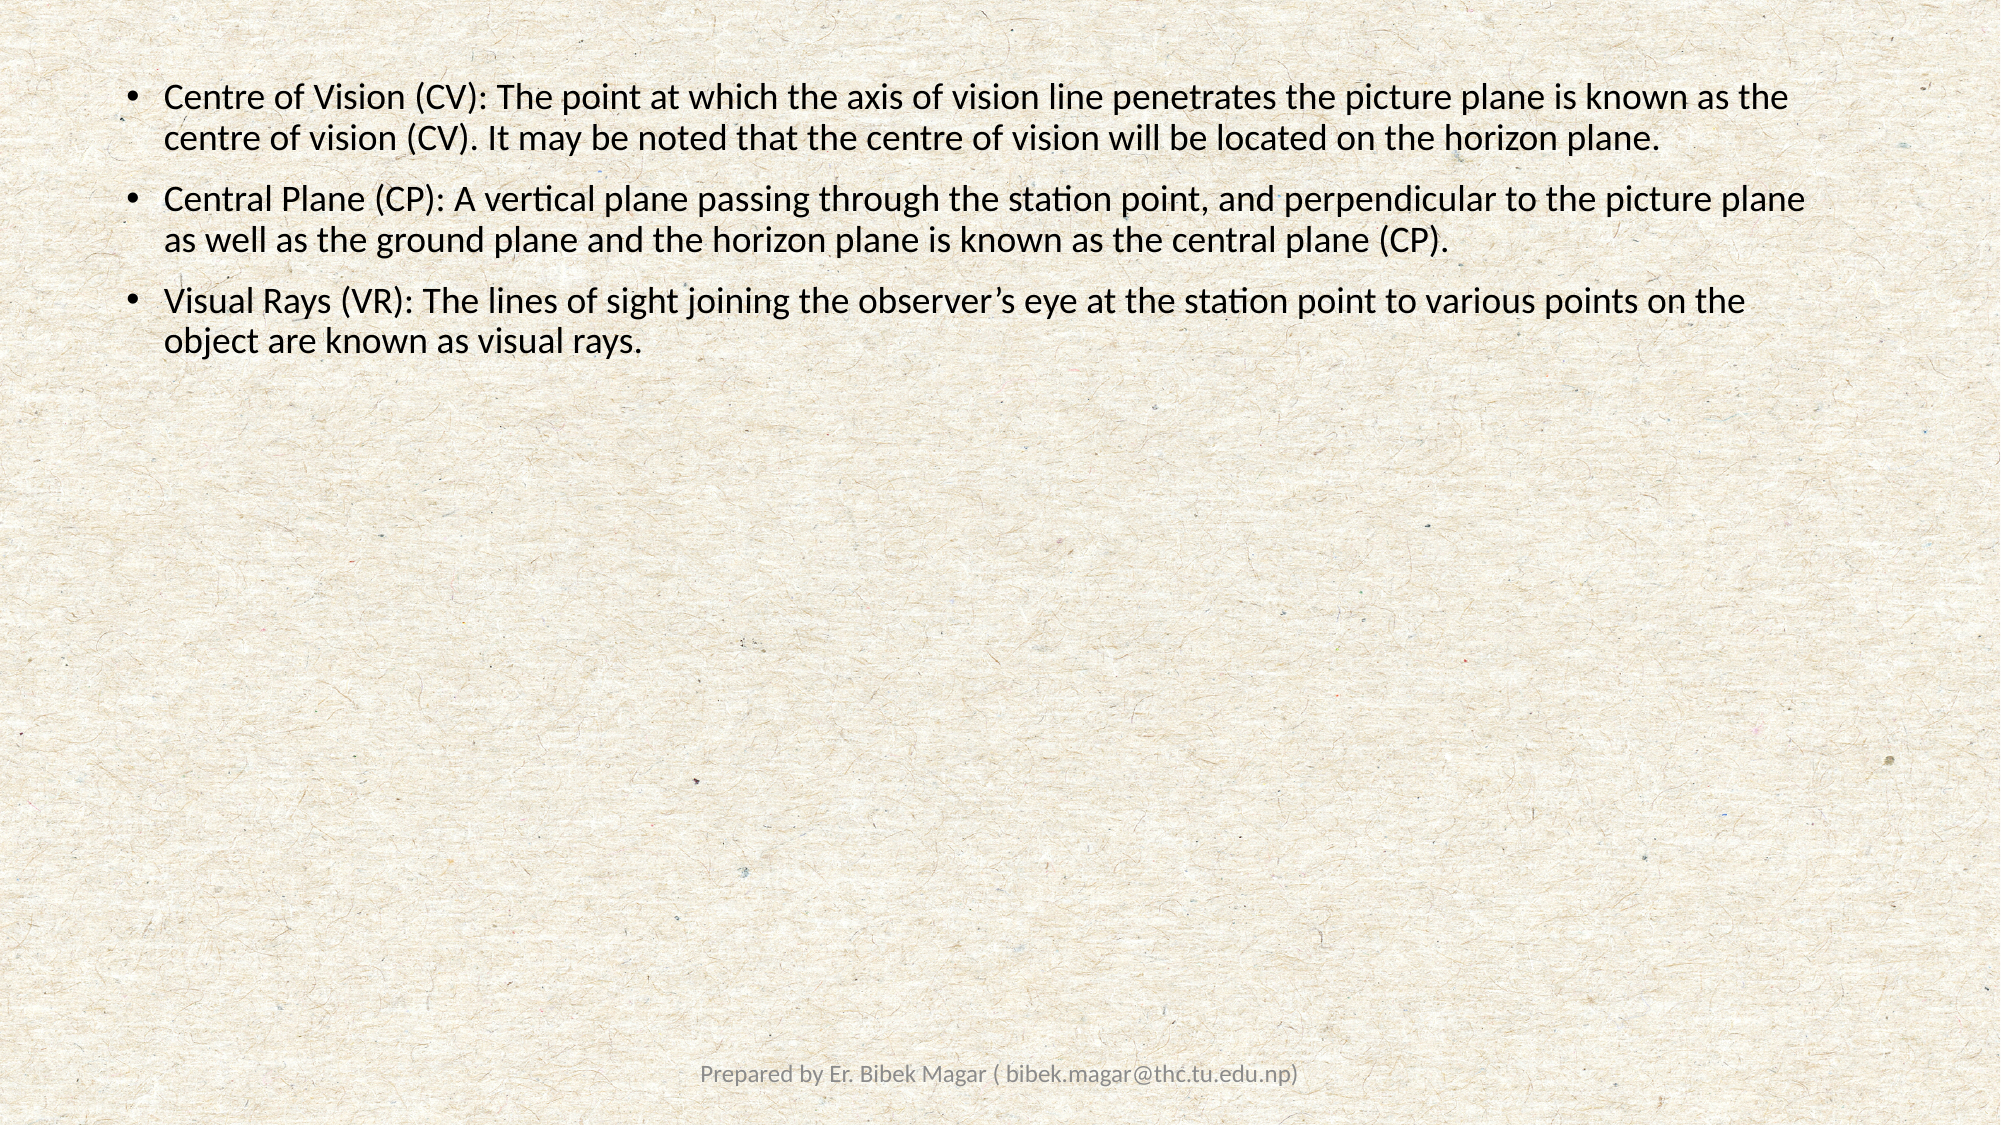

Centre of Vision (CV): The point at which the axis of vision line penetrates the picture plane is known as the centre of vision (CV). It may be noted that the centre of vision will be located on the horizon plane.
Central Plane (CP): A vertical plane passing through the station point, and perpendicular to the picture plane as well as the ground plane and the horizon plane is known as the central plane (CP).
Visual Rays (VR): The lines of sight joining the observer’s eye at the station point to various points on the object are known as visual rays.
Prepared by Er. Bibek Magar ( bibek.magar@thc.tu.edu.np)